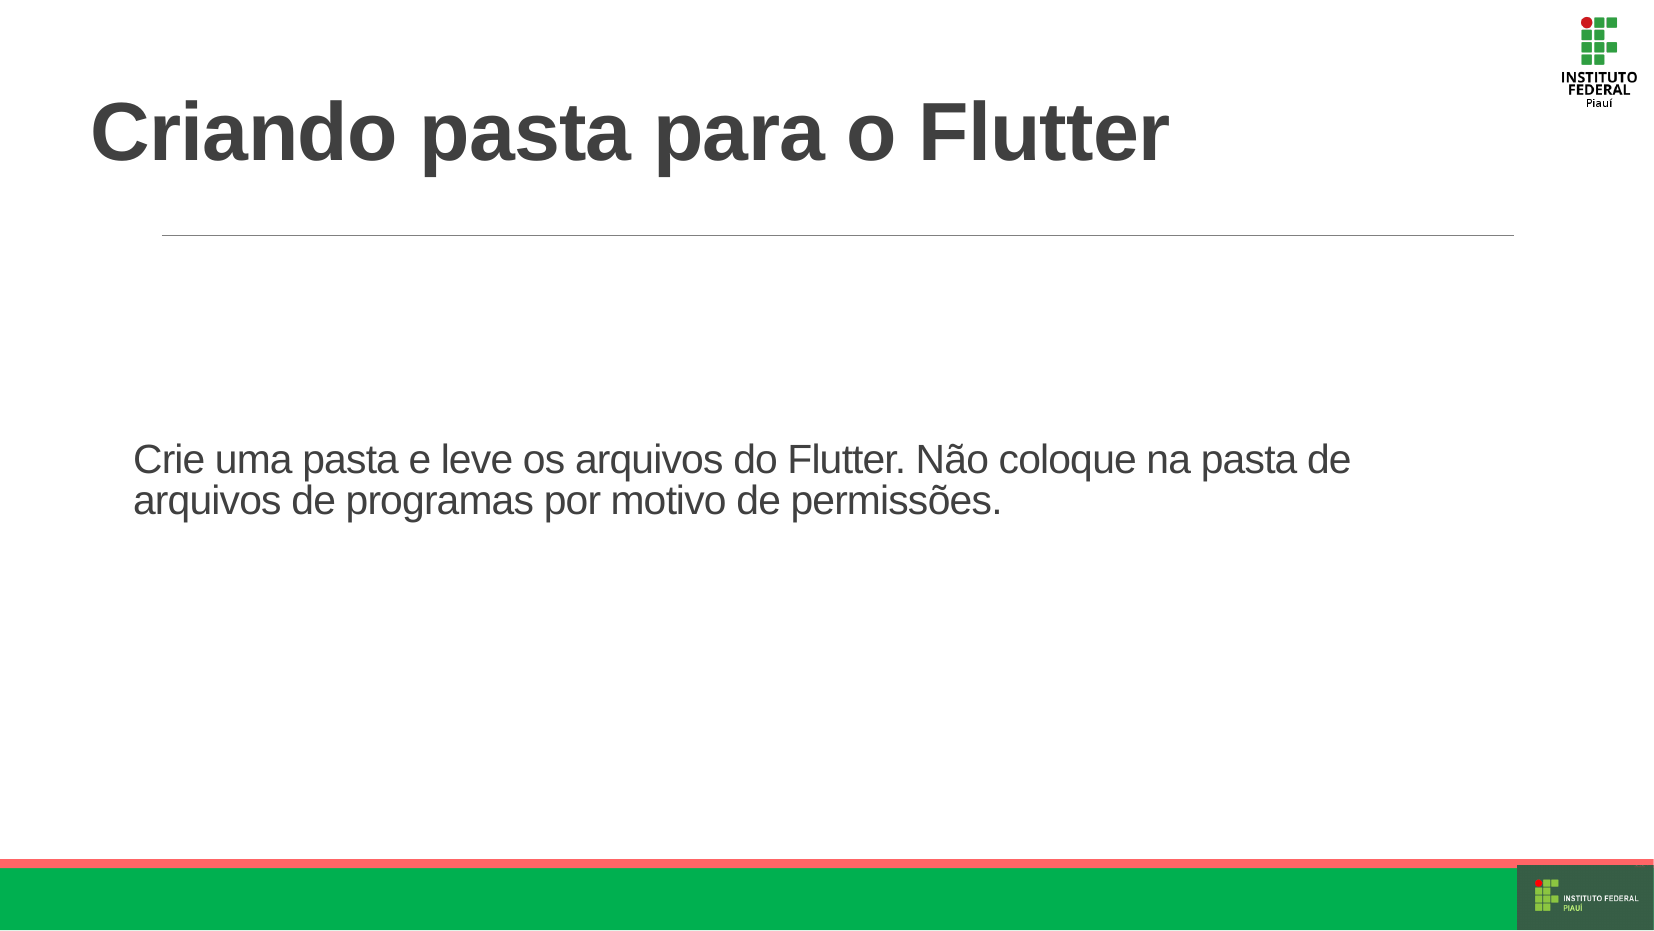

# Criando pasta para o Flutter
Crie uma pasta e leve os arquivos do Flutter. Não coloque na pasta de arquivos de programas por motivo de permissões.